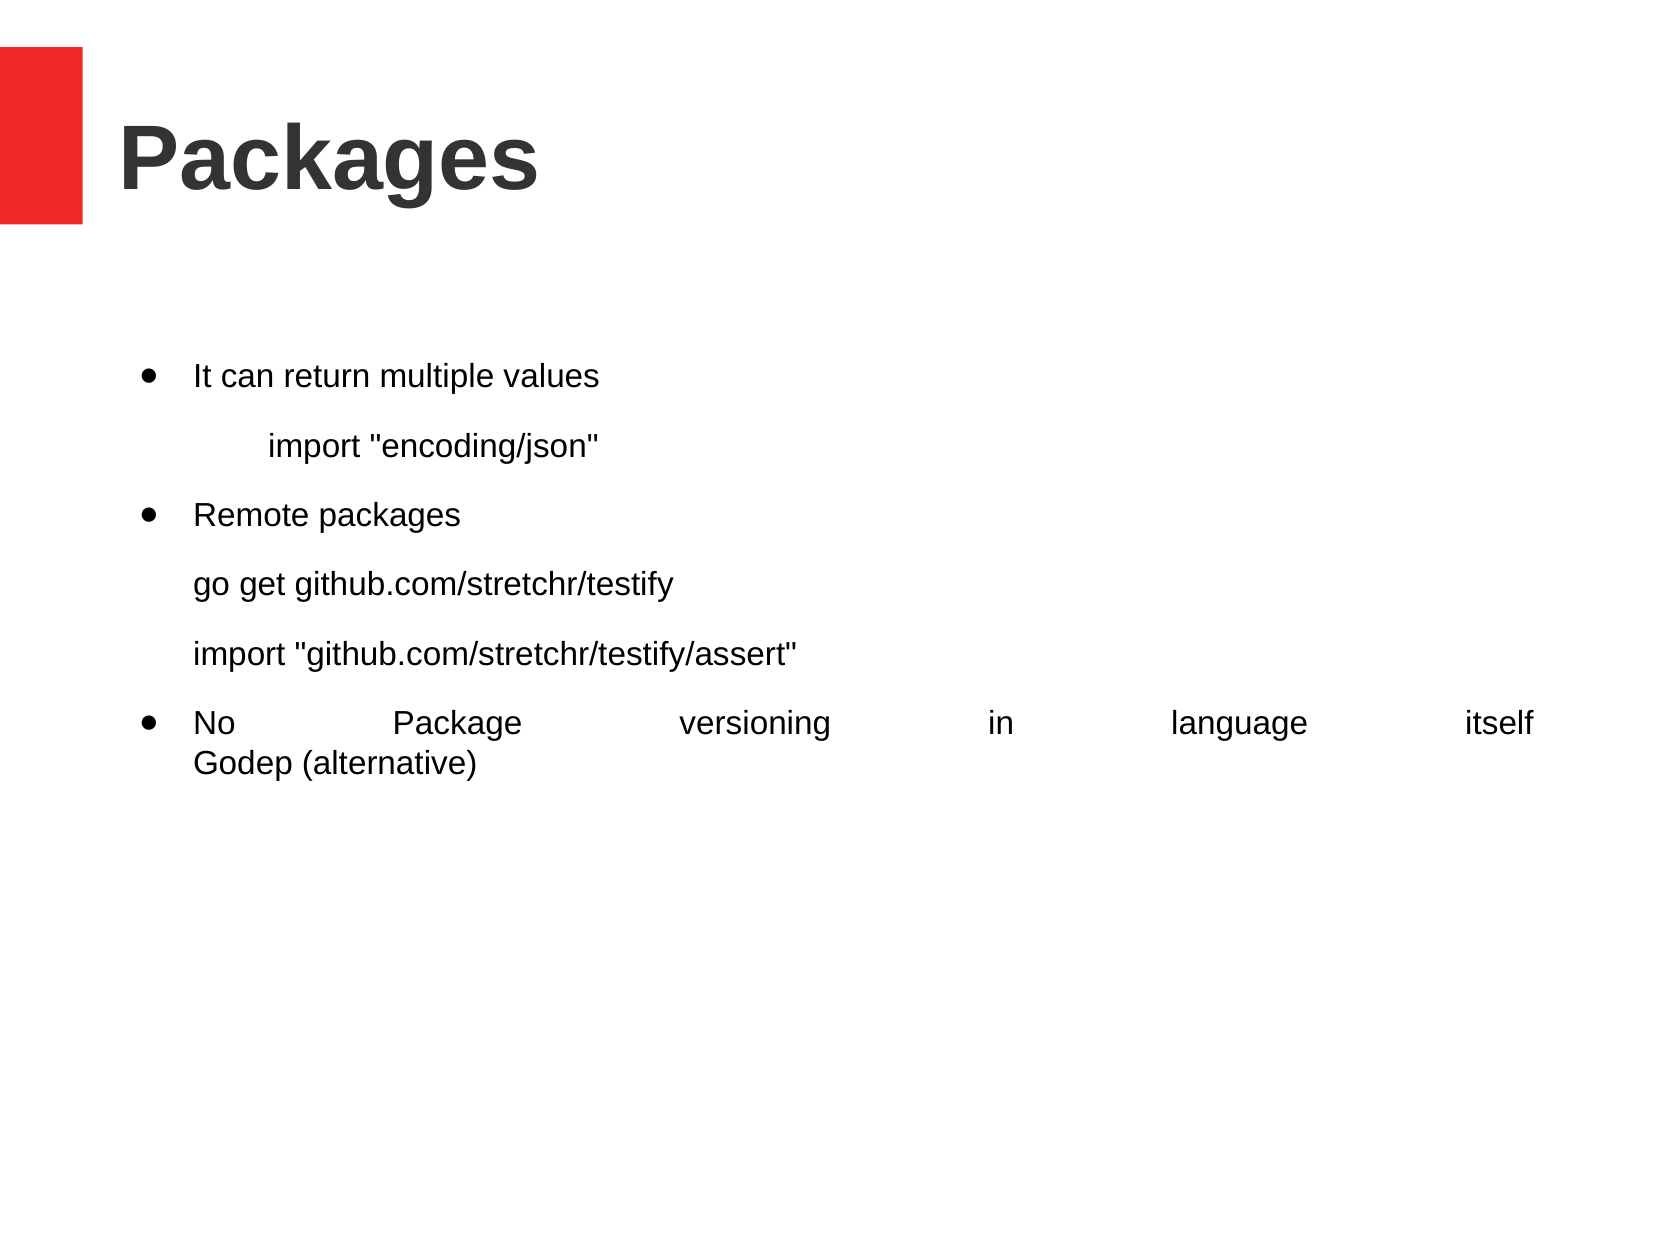

Packages
It can return multiple values
	import "encoding/json"
Remote packages
go get github.com/stretchr/testify
import "github.com/stretchr/testify/assert"
No Package versioning in language itself
Godep (alternative)